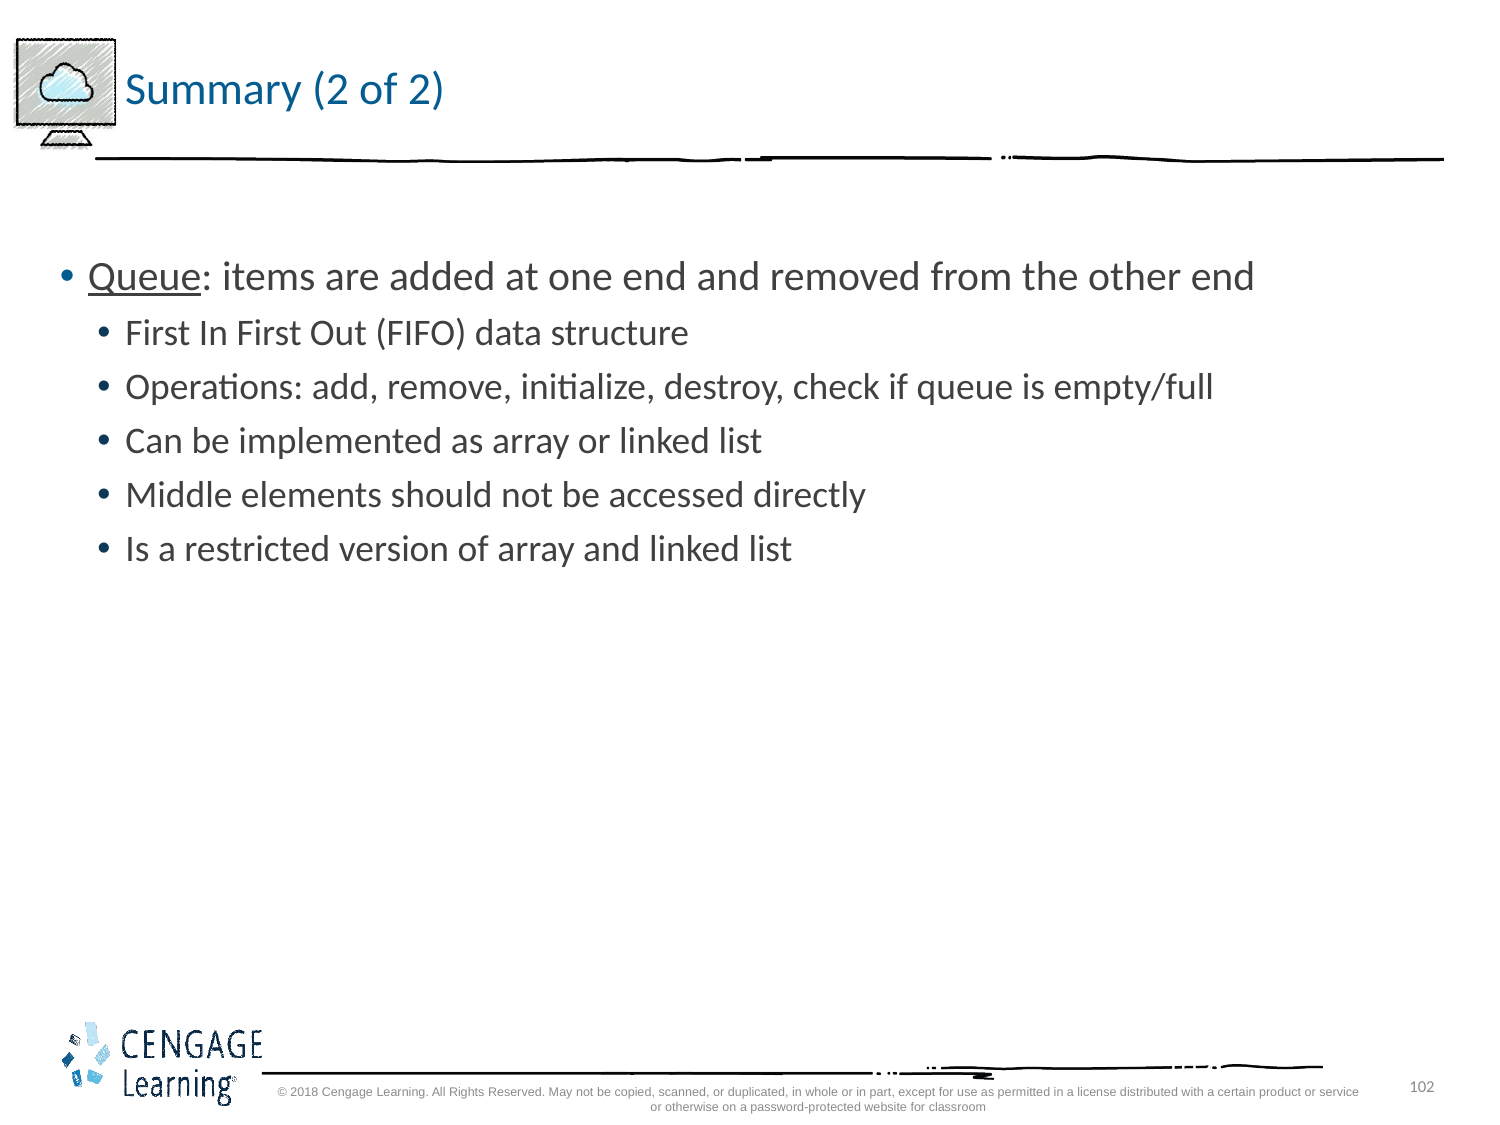

# Summary (2 of 2)
Queue: items are added at one end and removed from the other end
First In First Out (FIFO) data structure
Operations: add, remove, initialize, destroy, check if queue is empty/full
Can be implemented as array or linked list
Middle elements should not be accessed directly
Is a restricted version of array and linked list
102
© 2018 Cengage Learning. All Rights Reserved. May not be copied, scanned, or duplicated, in whole or in part, except for use as permitted in a license distributed with a certain product or service or otherwise on a password-protected website for classroom